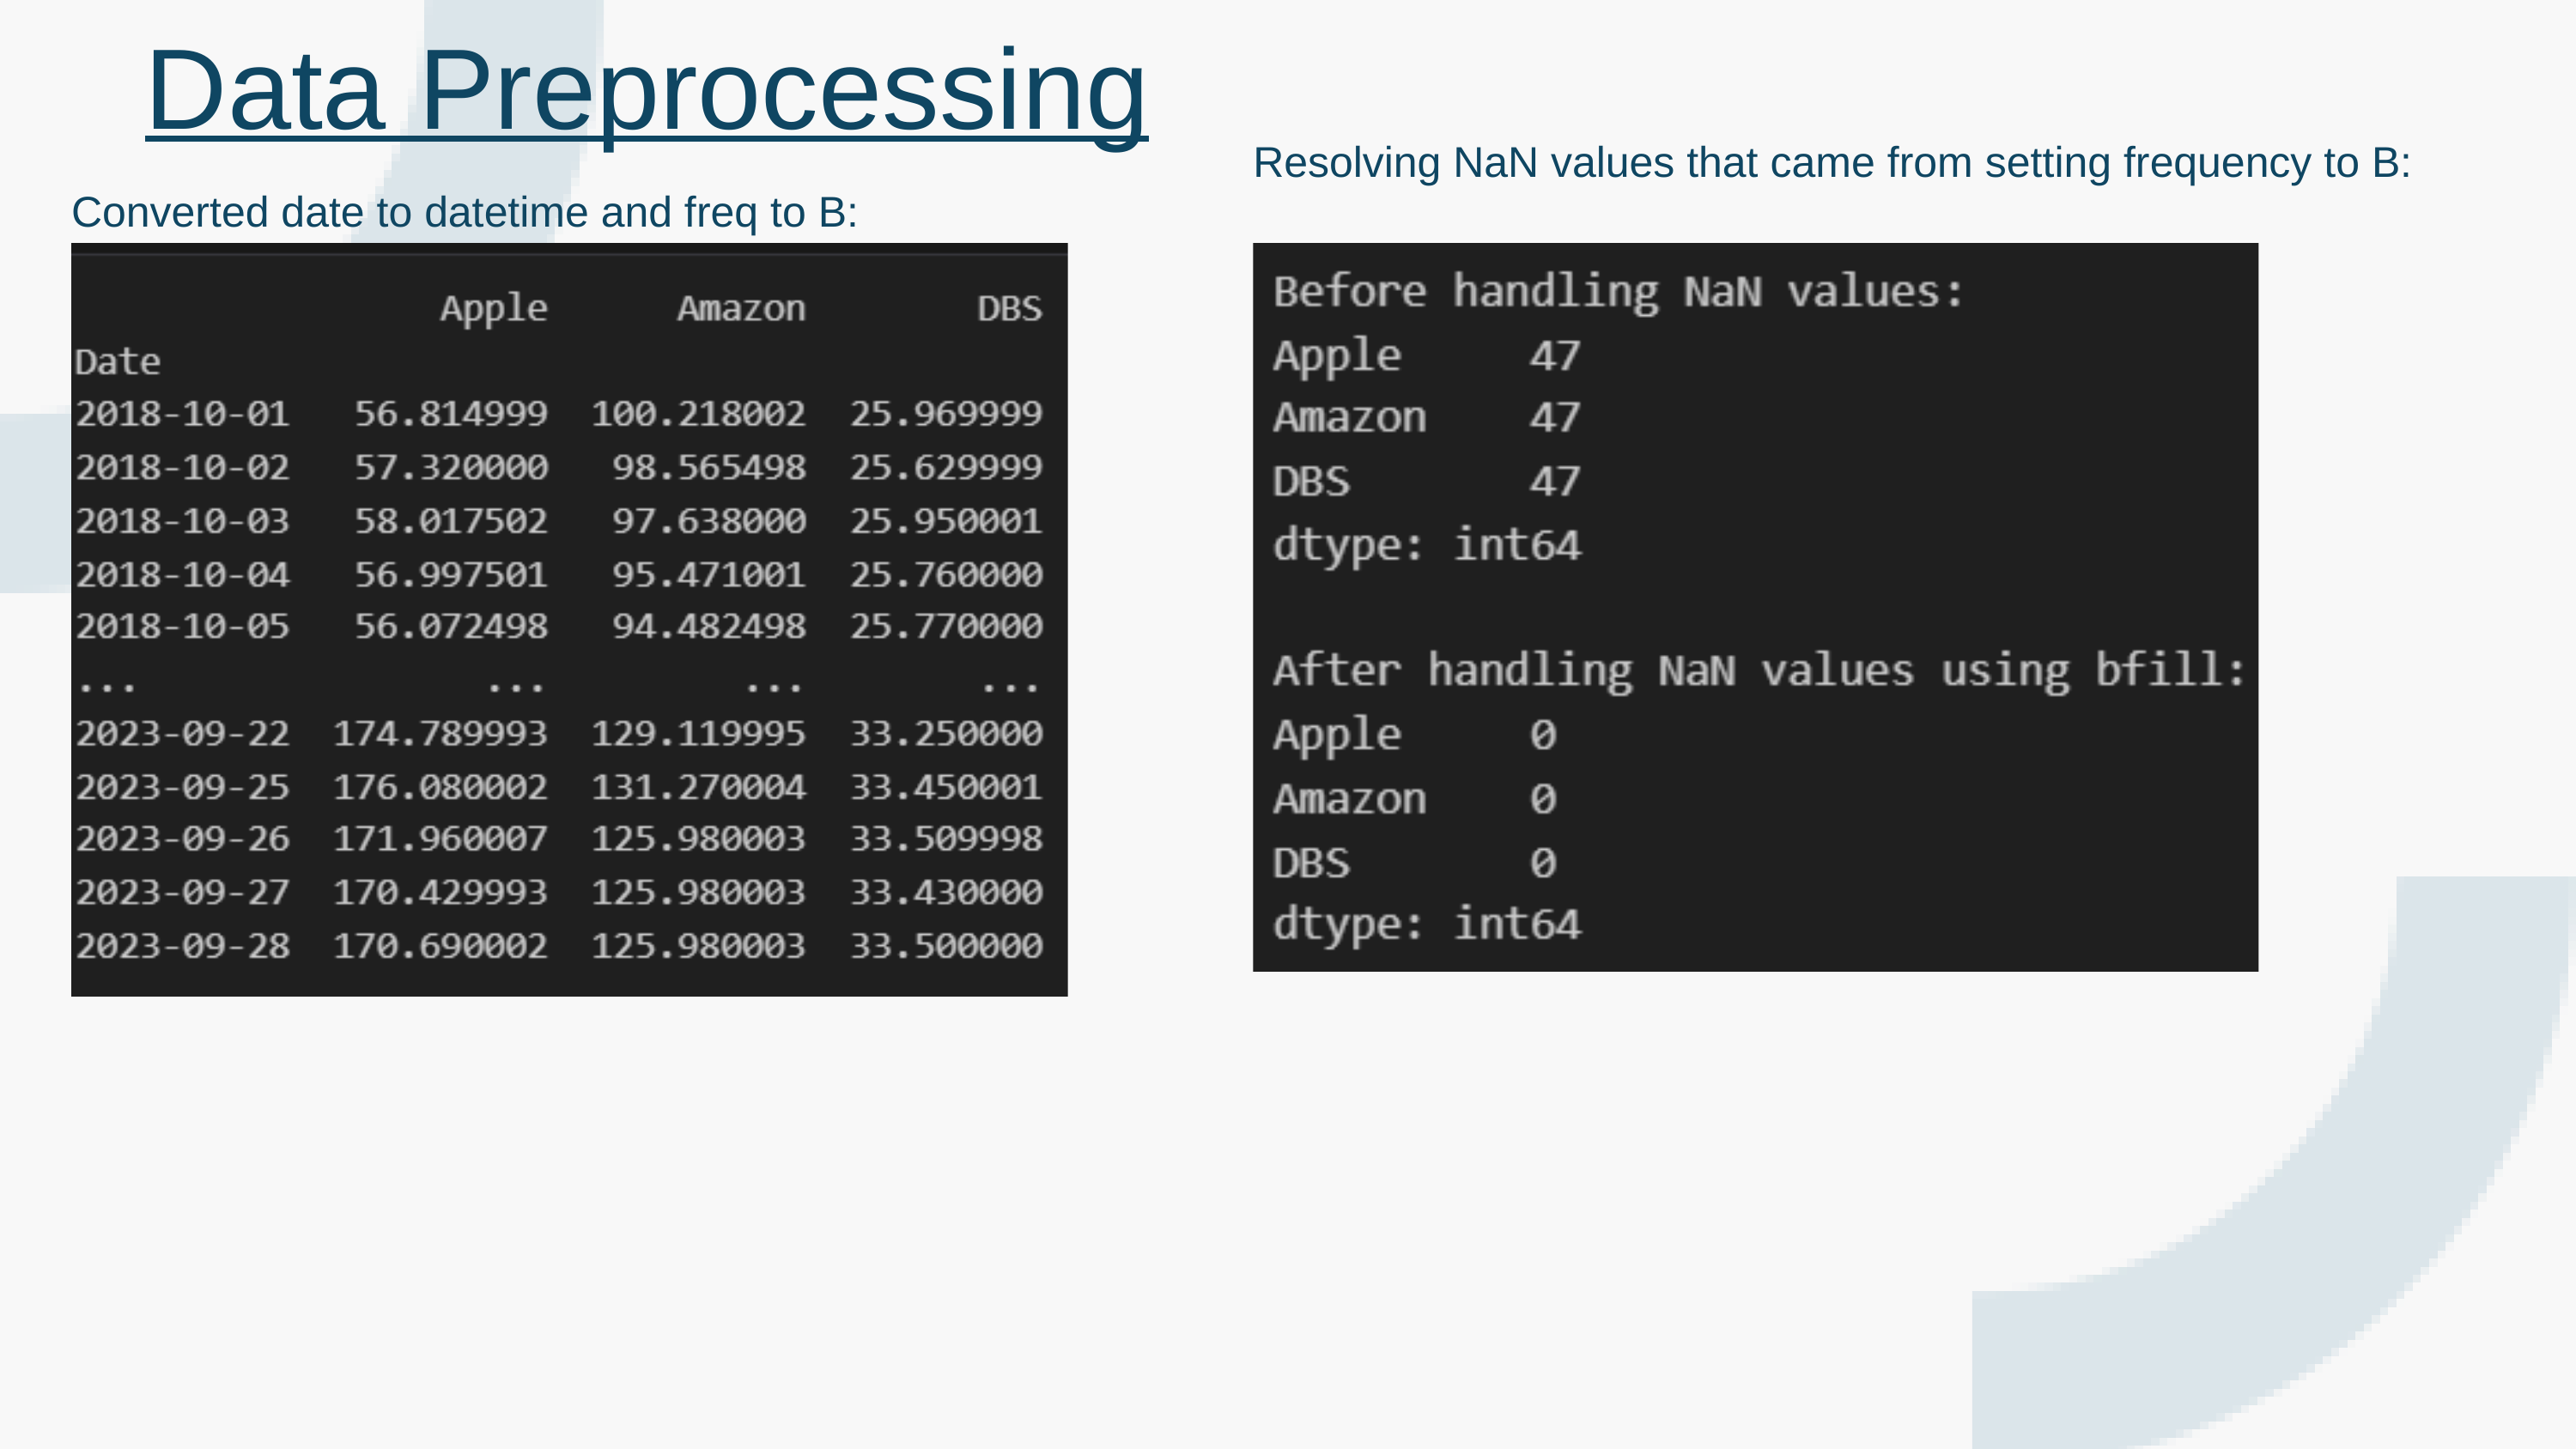

Data Preprocessing
Resolving NaN values that came from setting frequency to B:
Converted date to datetime and freq to B: